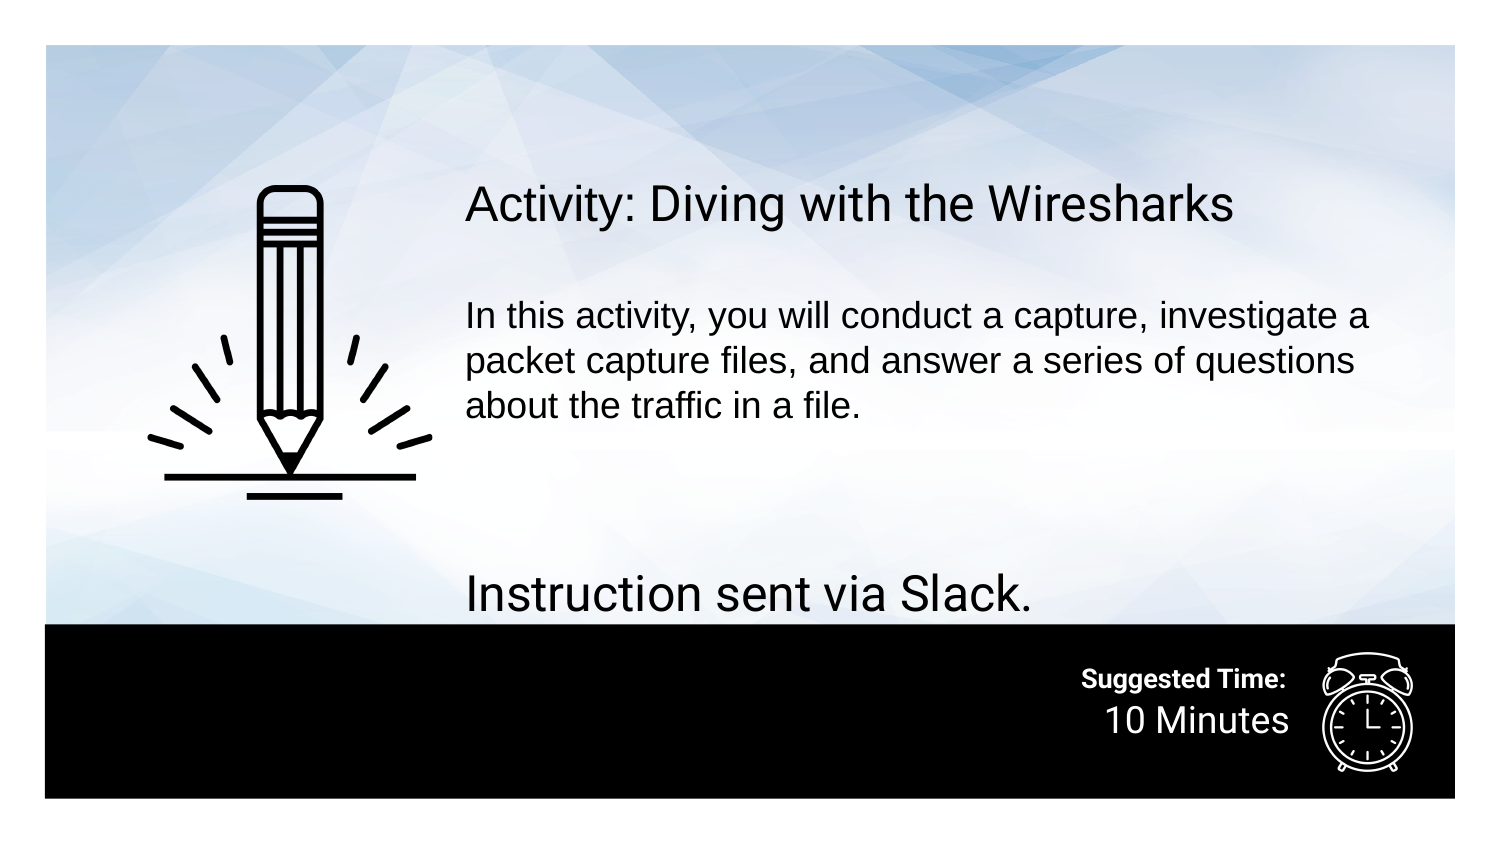

Activity: Diving with the Wiresharks

In this activity, you will conduct a capture, investigate a packet capture files, and answer a series of questions about the traffic in a file.

Instruction sent via Slack.
# 10 Minutes